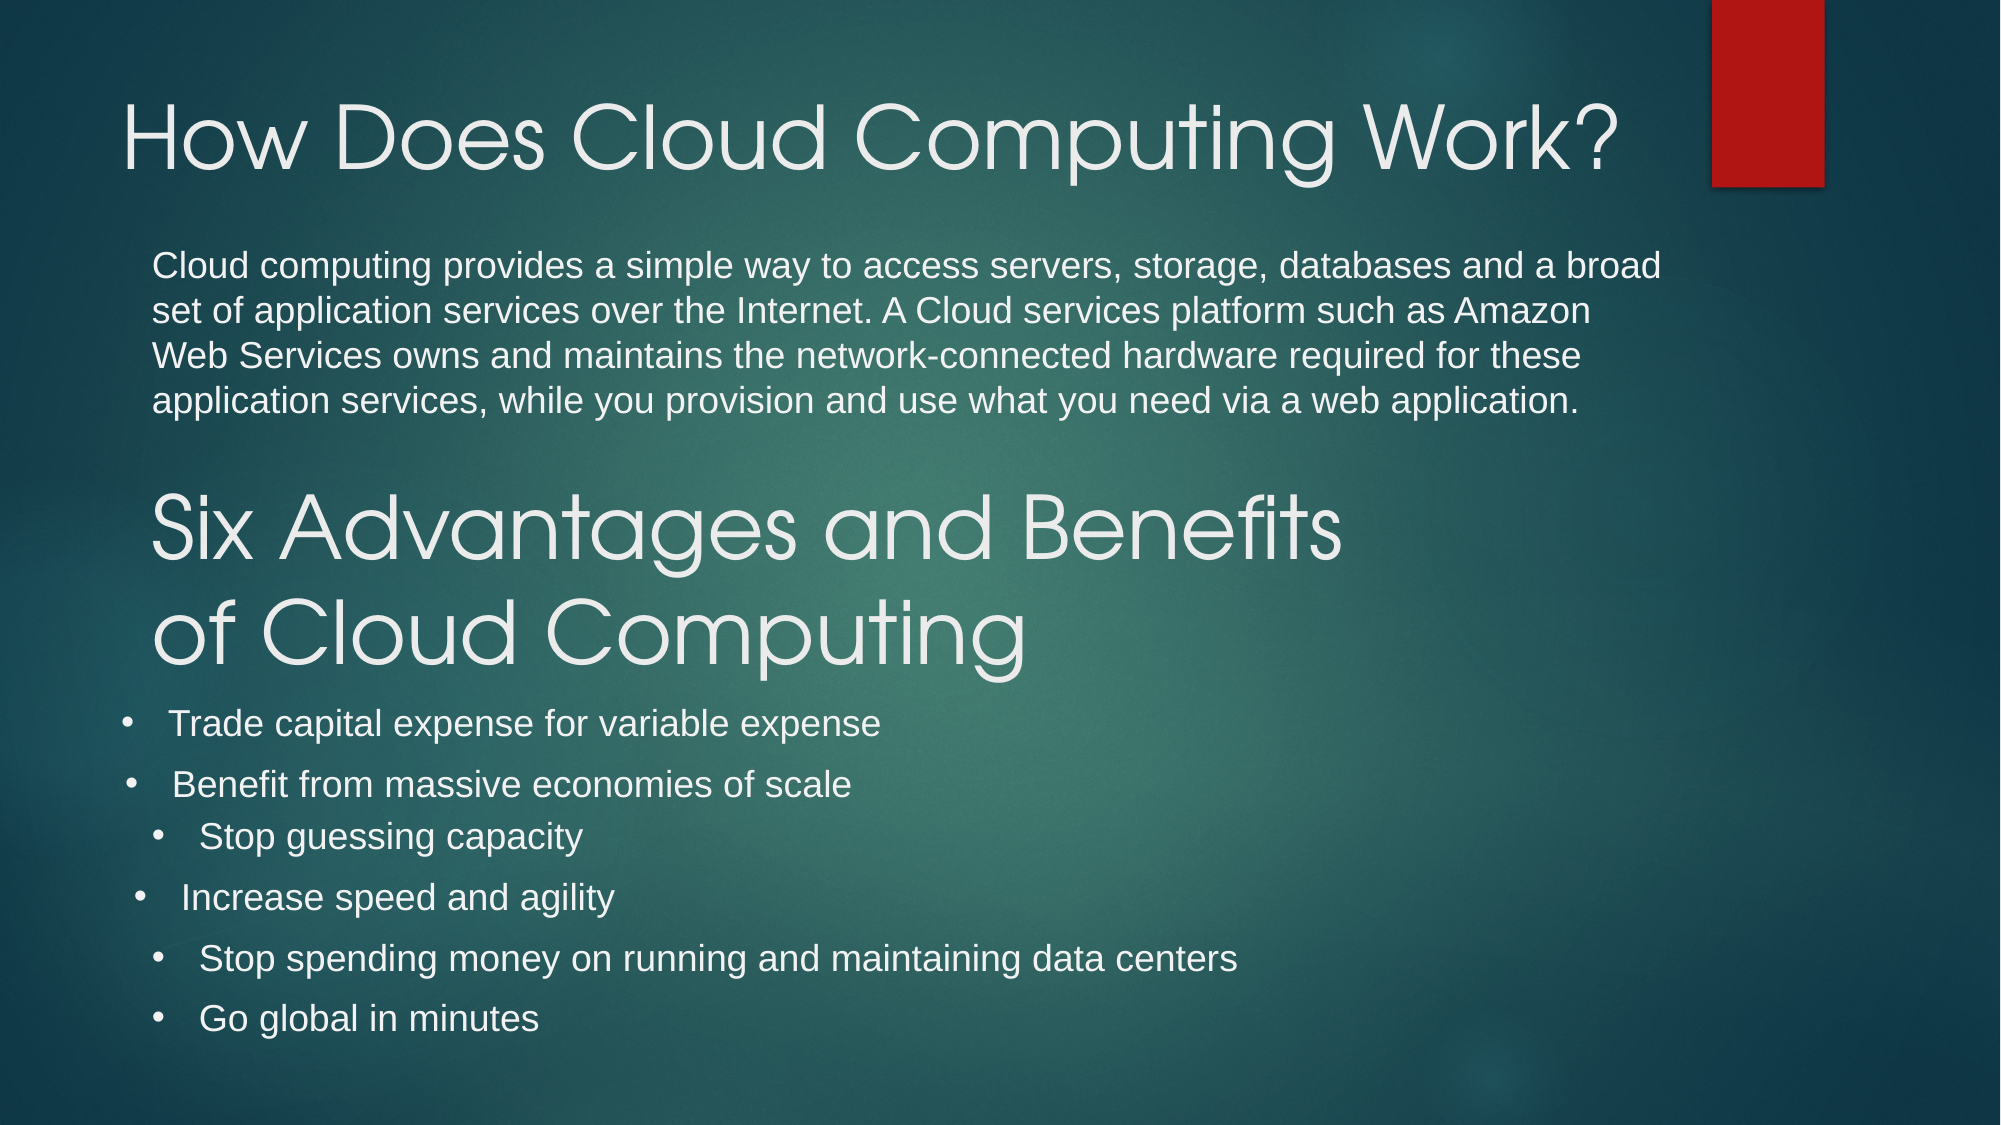

# How Does Cloud Computing Work?
Cloud computing provides a simple way to access servers, storage, databases and a broad set of application services over the Internet. A Cloud services platform such as Amazon Web Services owns and maintains the network-connected hardware required for these application services, while you provision and use what you need via a web application.
Six Advantages and Benefits of Cloud Computing
Trade capital expense for variable expense
Benefit from massive economies of scale

Stop guessing capacity
Increase speed and agility
Stop spending money on running and maintaining data centers

Go global in minutes